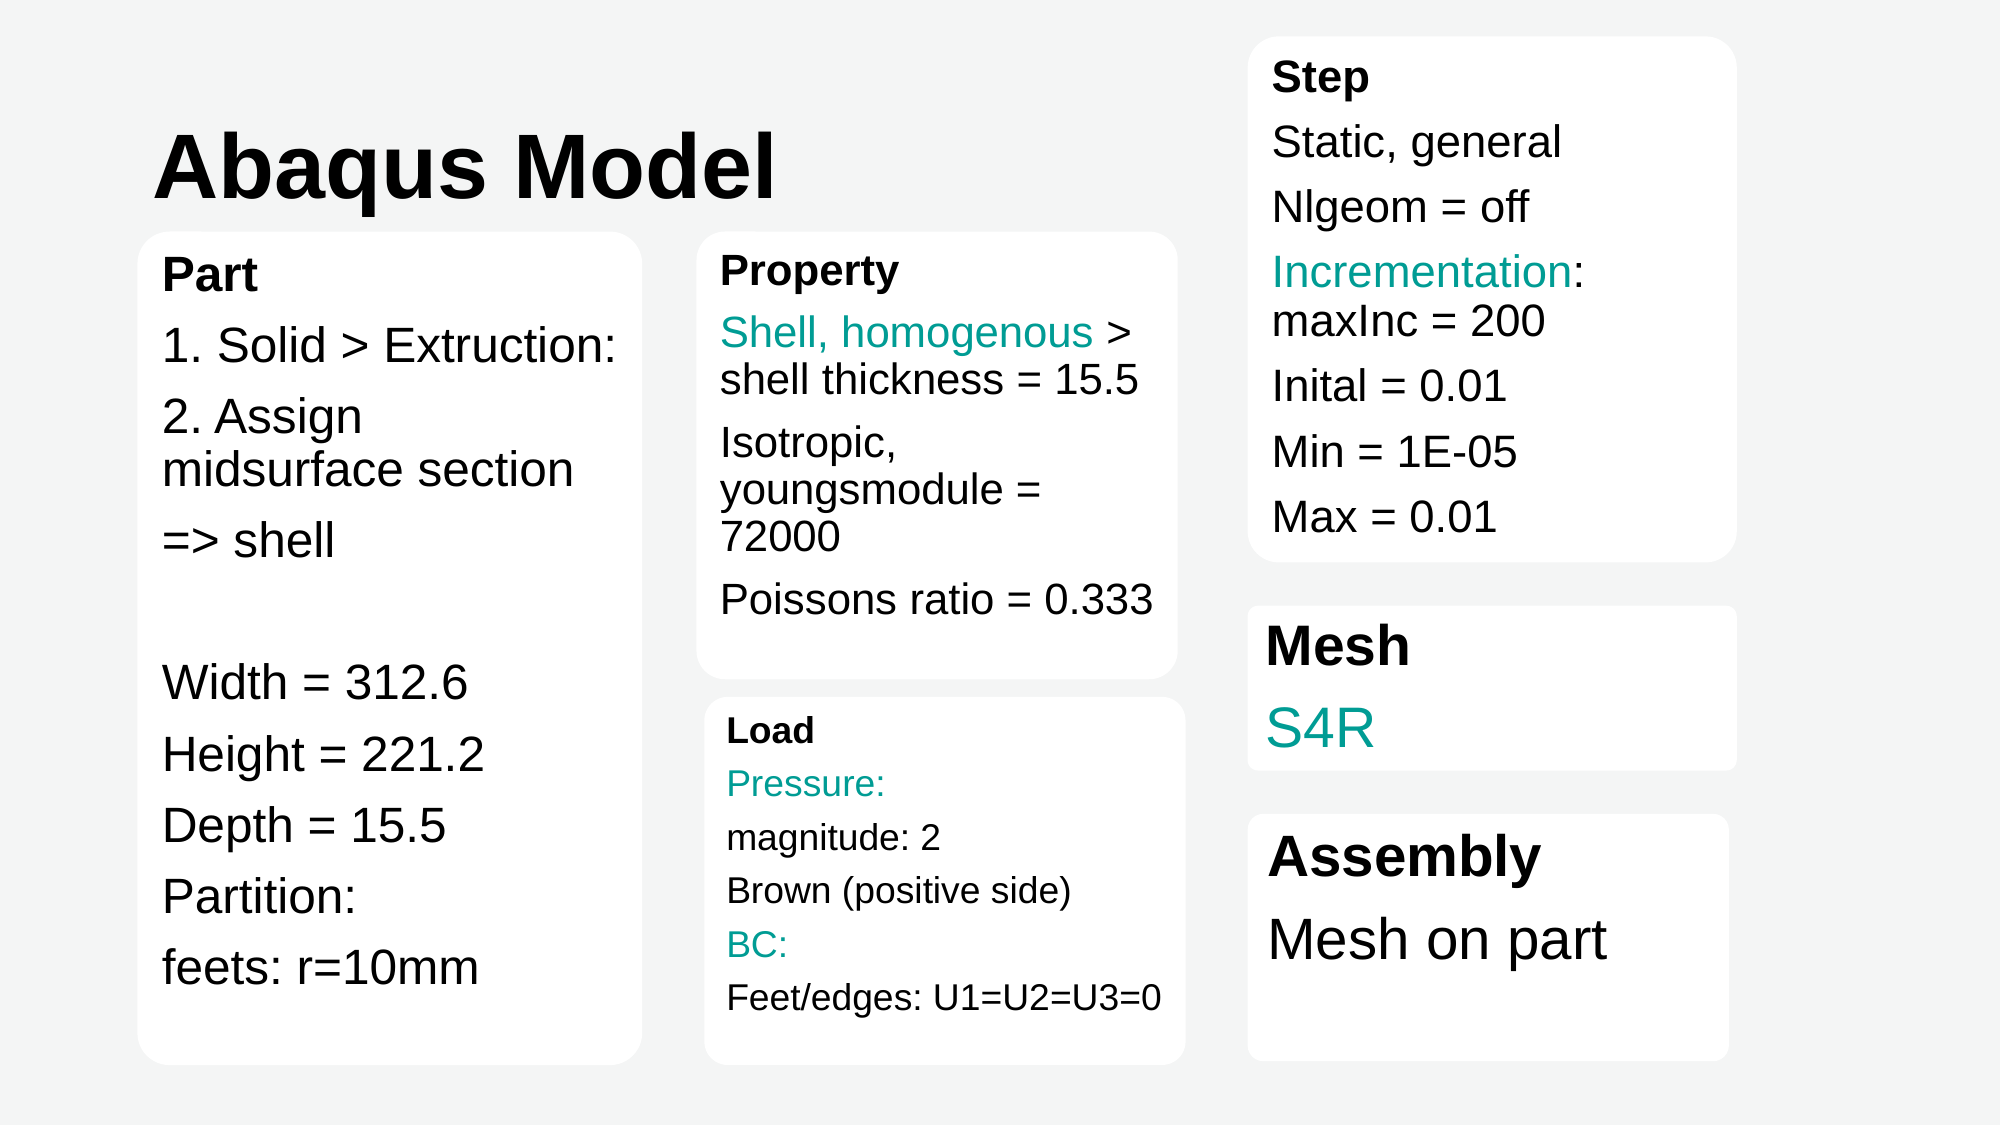

Step
Static, general
Nlgeom = off
Incrementation: maxInc = 200
Inital = 0.01
Min = 1E-05
Max = 0.01
# Abaqus Model
Property
Shell, homogenous > shell thickness = 15.5
Isotropic, youngsmodule = 72000
Poissons ratio = 0.333

Part
1. Solid > Extruction:
2. Assign midsurface section
=> shell

Width = 312.6
Height = 221.2
Depth = 15.5
Partition:
feets: r=10mm

Mesh
S4R

Load
Pressure:
magnitude: 2
Brown (positive side)
BC:
Feet/edges: U1=U2=U3=0

Assembly
Mesh on part